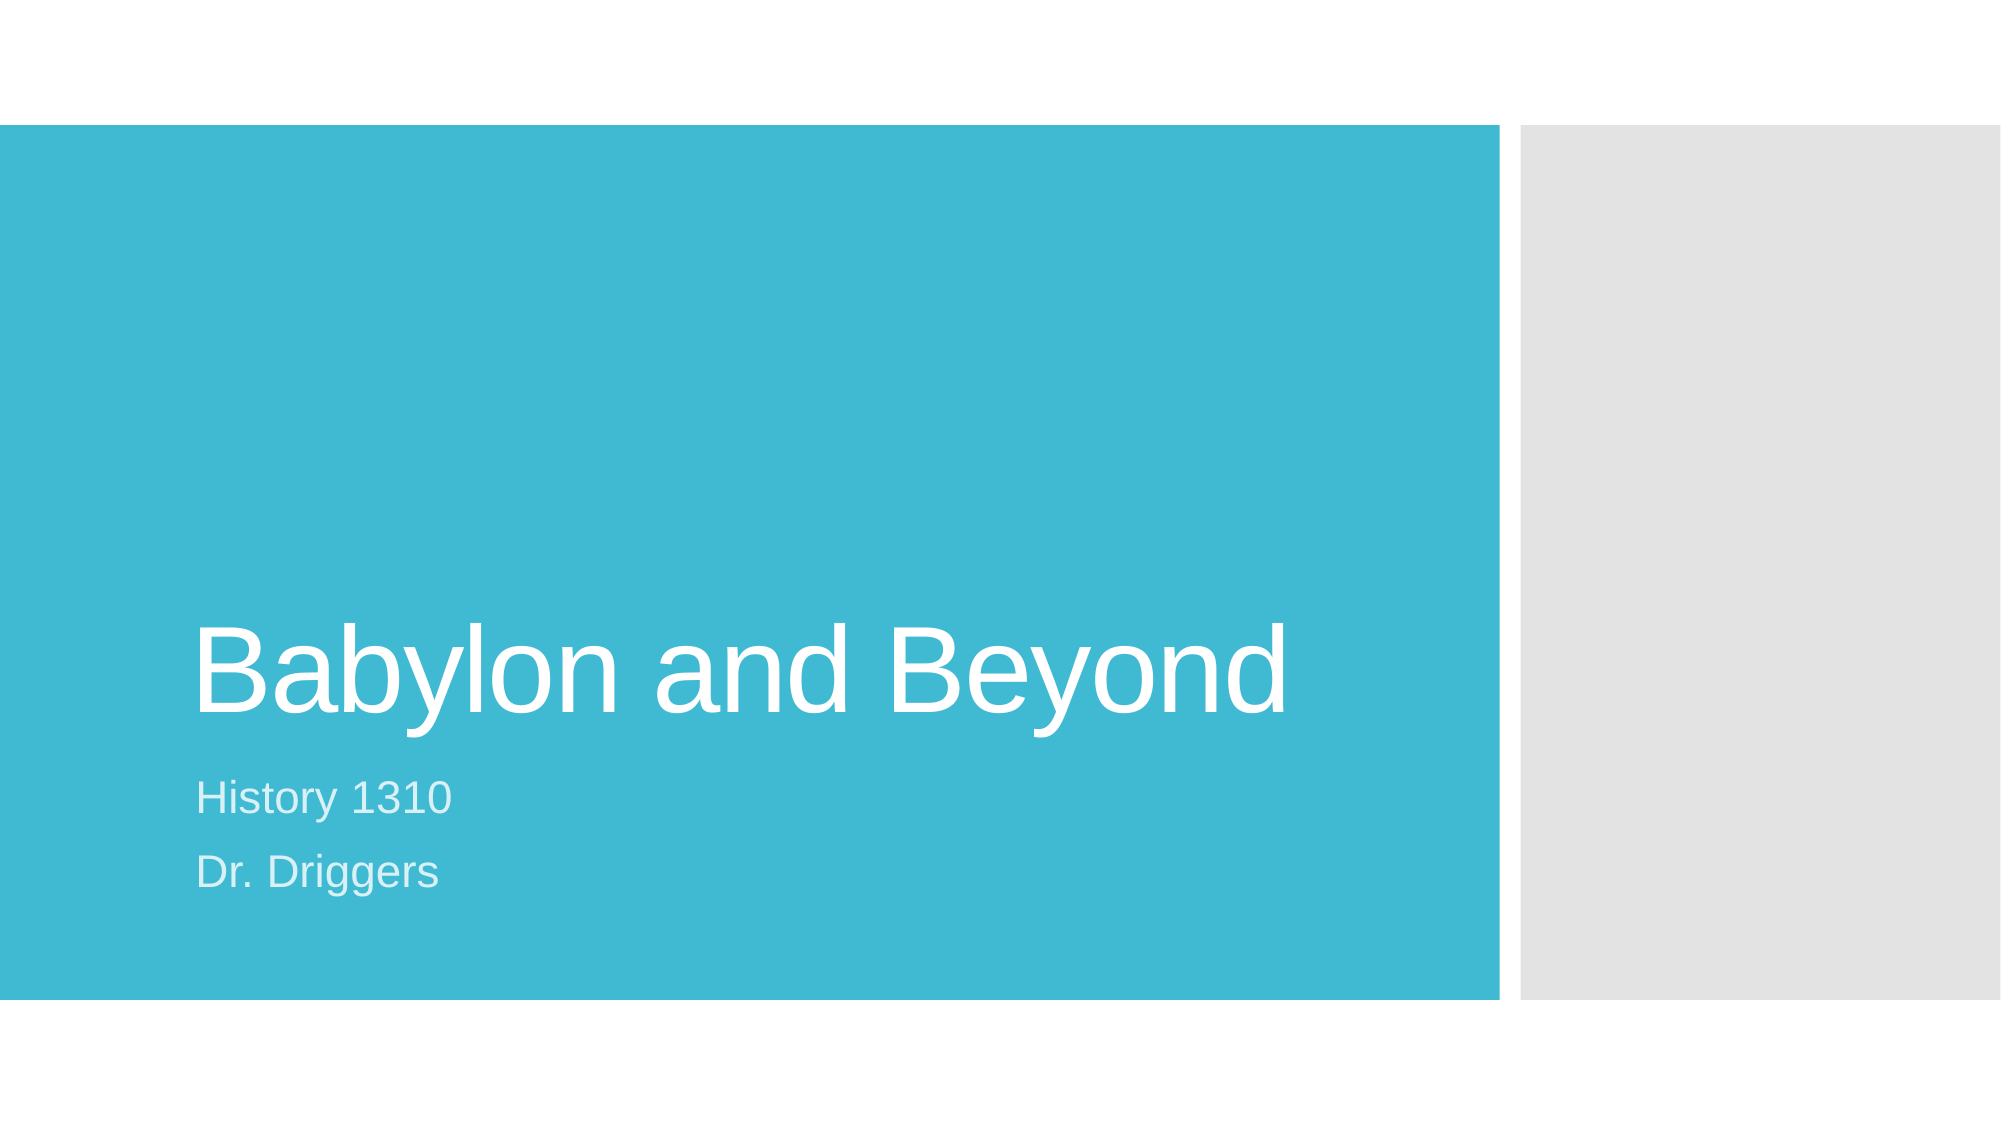

# Babylon and Beyond
History 1310
Dr. Driggers